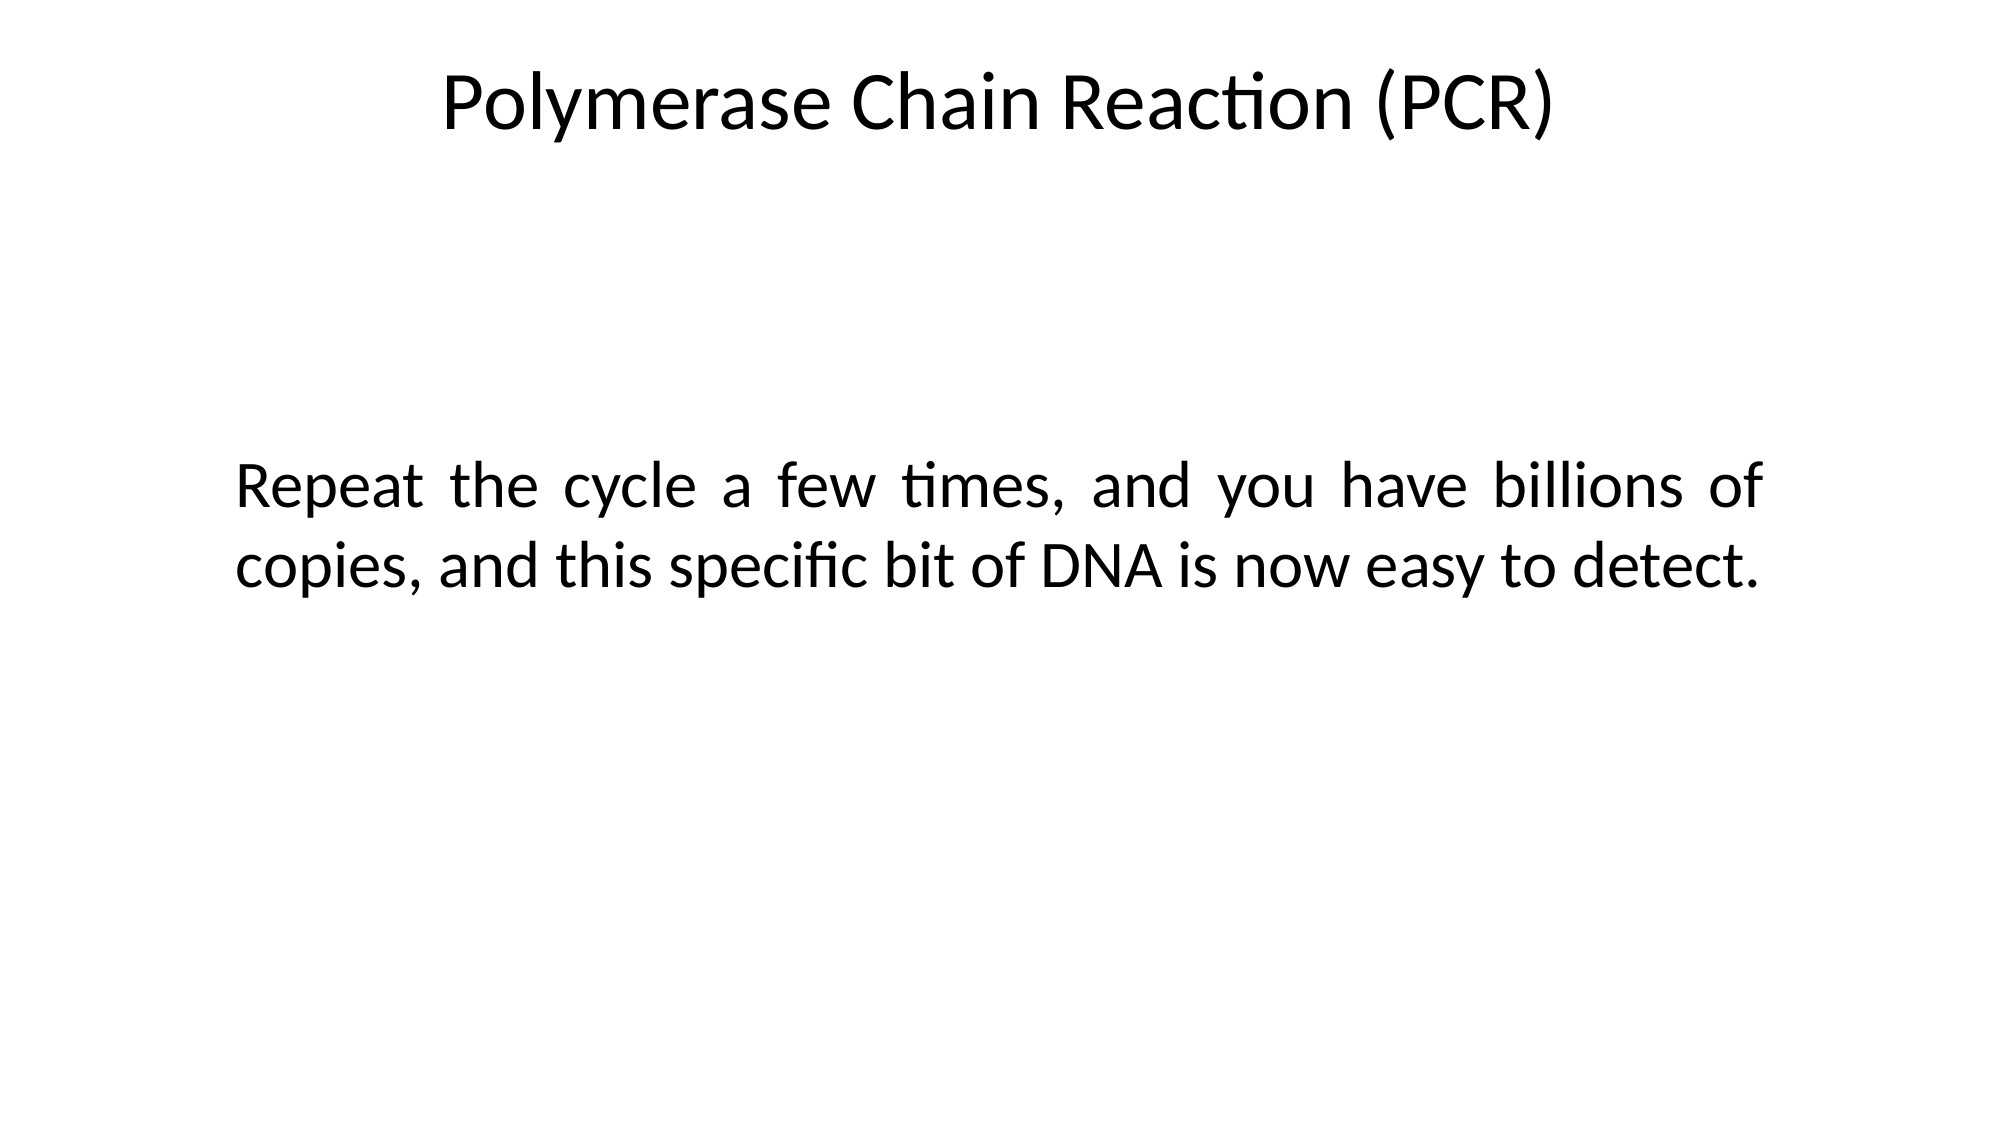

Polymerase Chain Reaction (PCR)
Repeat the cycle a few times, and you have billions of copies, and this specific bit of DNA is now easy to detect.